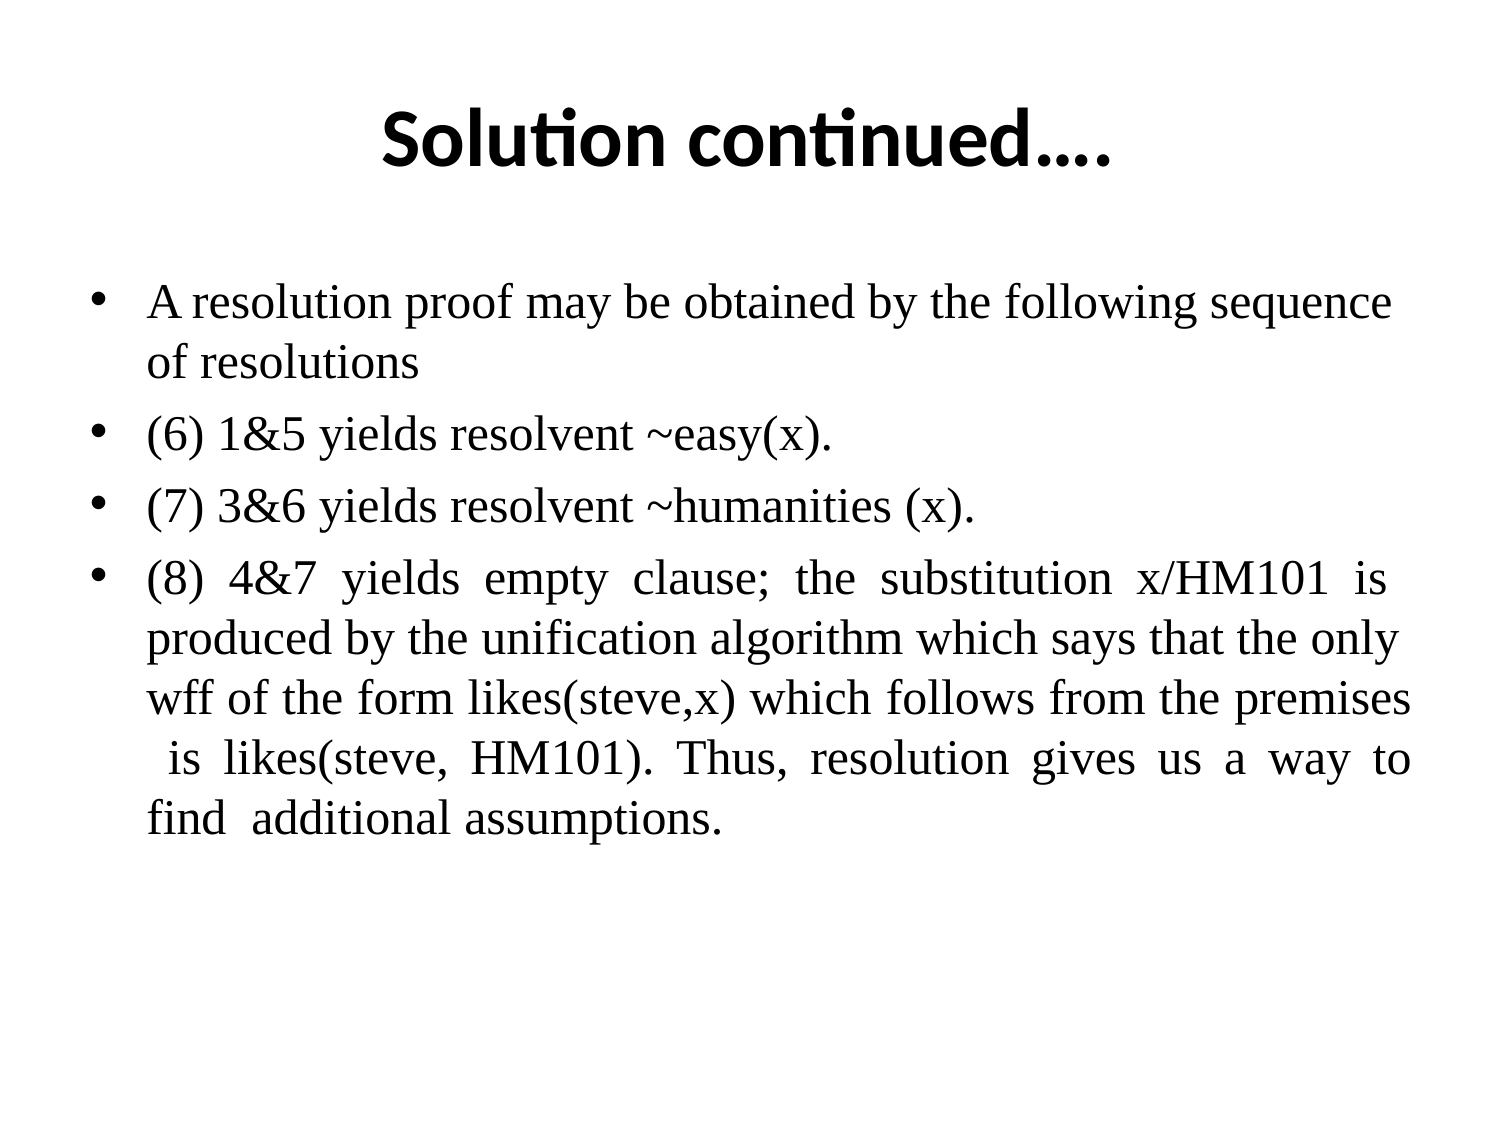

# Solution continued….
A resolution proof may be obtained by the following sequence  of resolutions
(6) 1&5 yields resolvent ~easy(x).
(7) 3&6 yields resolvent ~humanities (x).
(8) 4&7 yields empty clause; the substitution x/HM101 is  produced by the unification algorithm which says that the only  wff of the form likes(steve,x) which follows from the premises  is likes(steve, HM101). Thus, resolution gives us a way to find  additional assumptions.